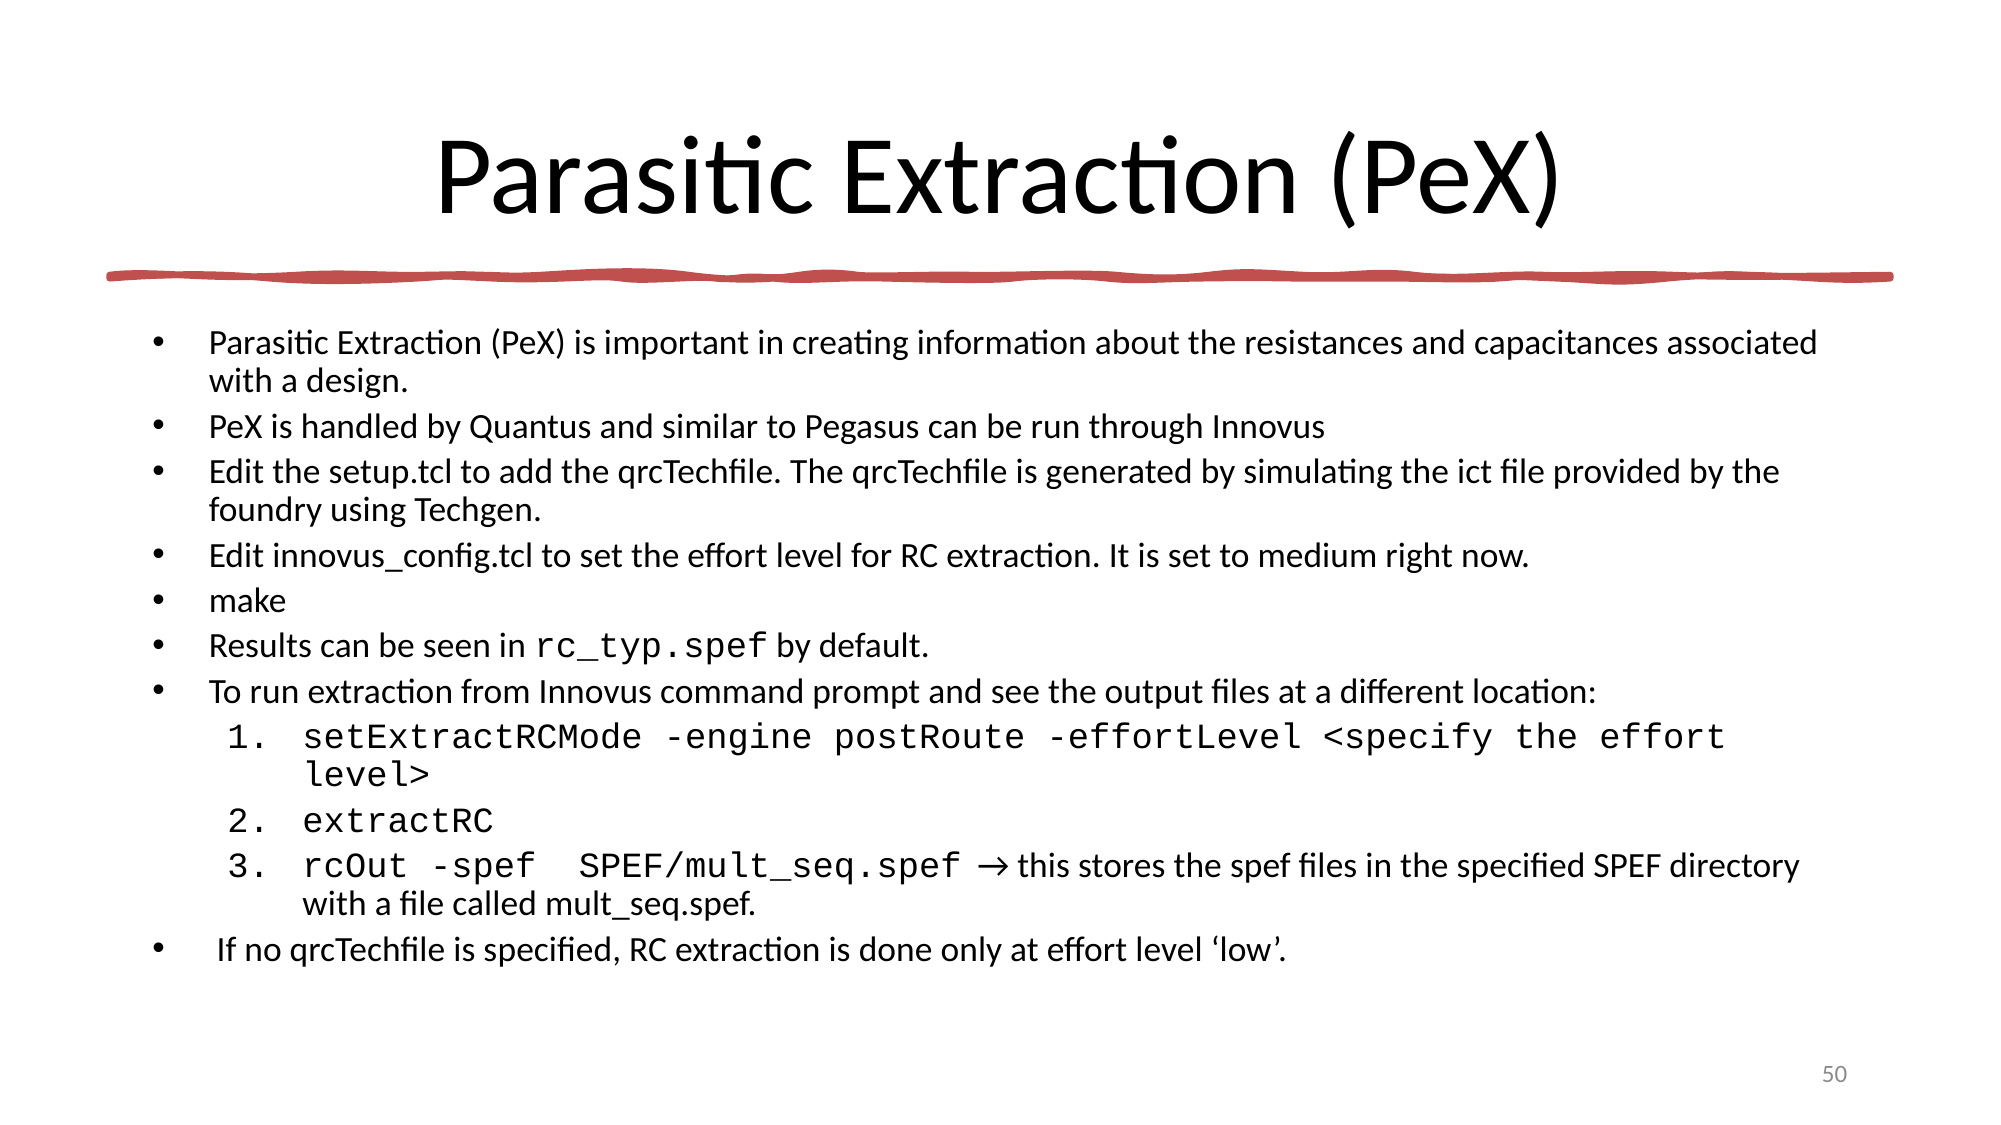

# Parasitic Extraction (PeX)

Parasitic Extraction (PeX) is important in creating information about the resistances and capacitances associated with a design.
PeX is handled by Quantus and similar to Pegasus can be run through Innovus
Edit the setup.tcl to add the qrcTechfile. The qrcTechfile is generated by simulating the ict file provided by the foundry using Techgen.
Edit innovus_config.tcl to set the effort level for RC extraction. It is set to medium right now.
make
Results can be seen in rc_typ.spef by default.
To run extraction from Innovus command prompt and see the output files at a different location:
setExtractRCMode -engine postRoute -effortLevel <specify the effort level>
extractRC
rcOut -spef  SPEF/mult_seq.spef  → this stores the spef files in the specified SPEF directory with a file called mult_seq.spef.
 If no qrcTechfile is specified, RC extraction is done only at effort level ‘low’.
50